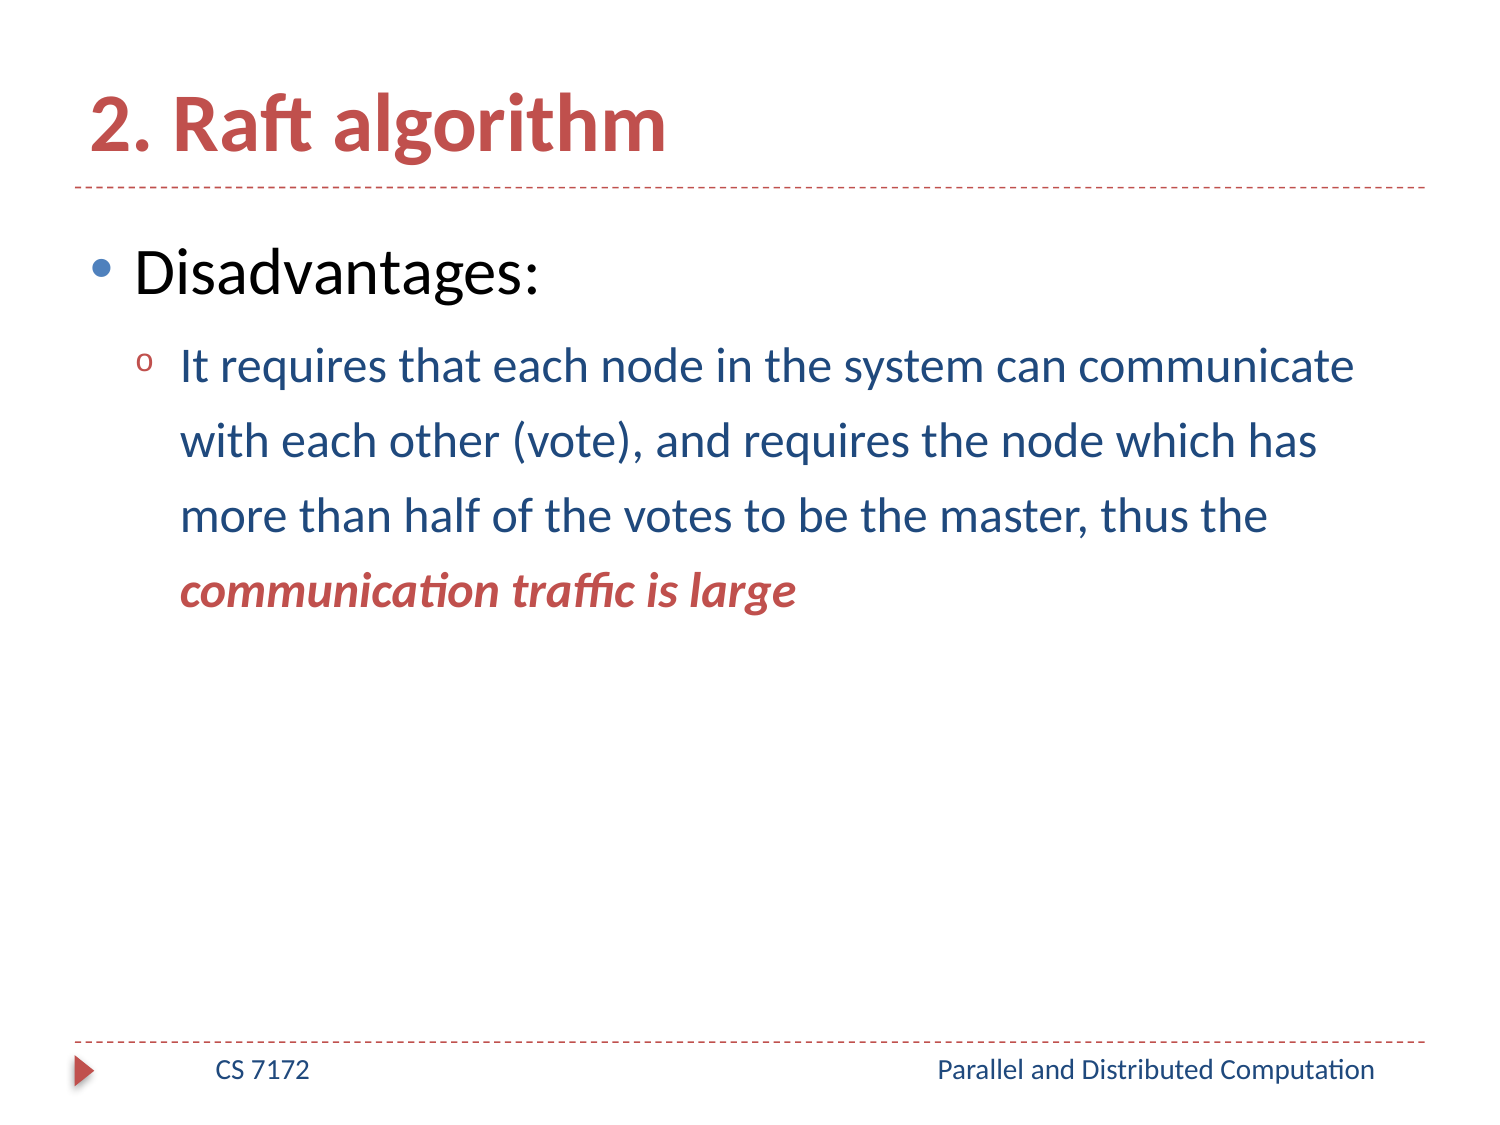

# 2. Raft algorithm
Disadvantages:
It requires that each node in the system can communicate with each other (vote), and requires the node which has more than half of the votes to be the master, thus the communication traffic is large
CS 7172
Parallel and Distributed Computation